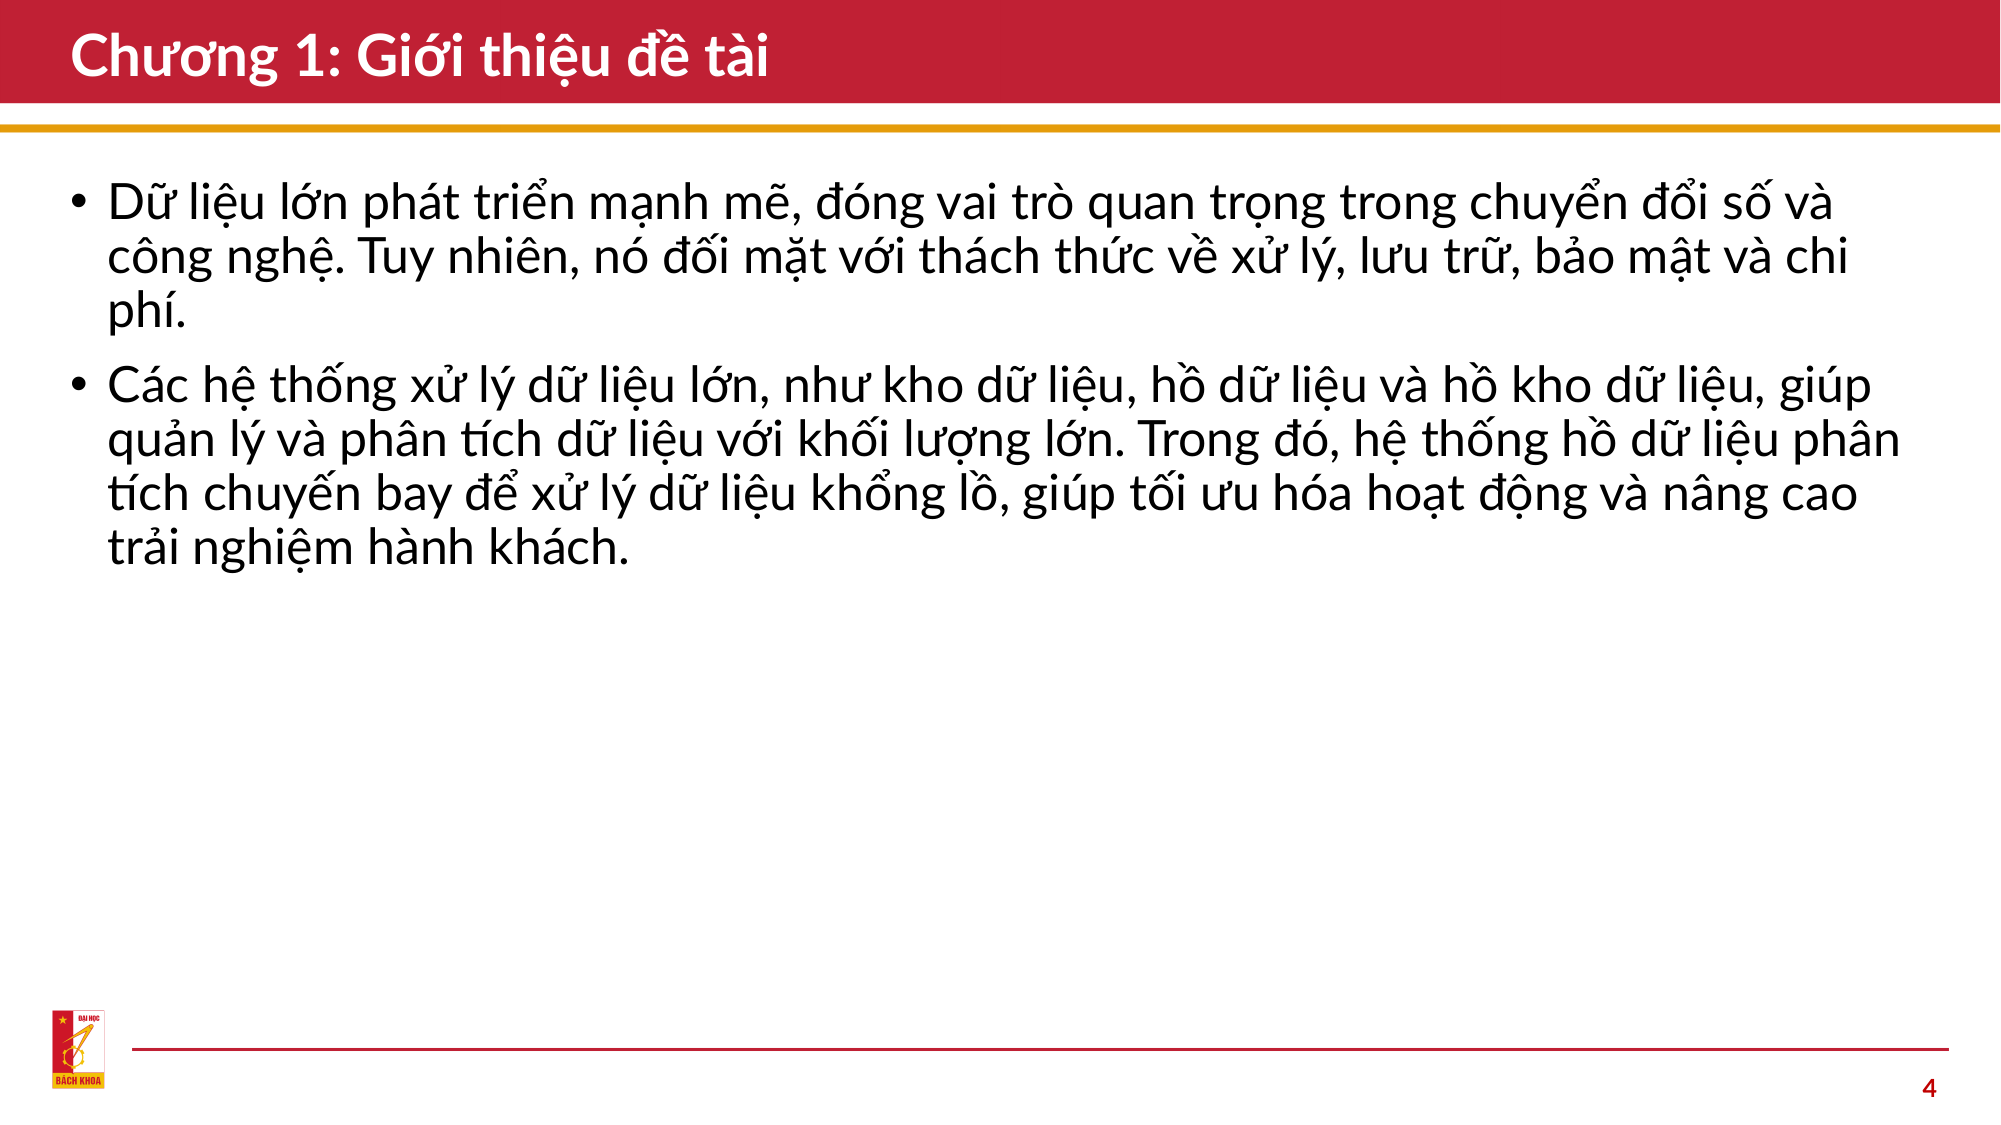

# Chương 1: Giới thiệu đề tài
Dữ liệu lớn phát triển mạnh mẽ, đóng vai trò quan trọng trong chuyển đổi số và công nghệ. Tuy nhiên, nó đối mặt với thách thức về xử lý, lưu trữ, bảo mật và chi phí.
Các hệ thống xử lý dữ liệu lớn, như kho dữ liệu, hồ dữ liệu và hồ kho dữ liệu, giúp quản lý và phân tích dữ liệu với khối lượng lớn. Trong đó, hệ thống hồ dữ liệu phân tích chuyến bay để xử lý dữ liệu khổng lồ, giúp tối ưu hóa hoạt động và nâng cao trải nghiệm hành khách.
4